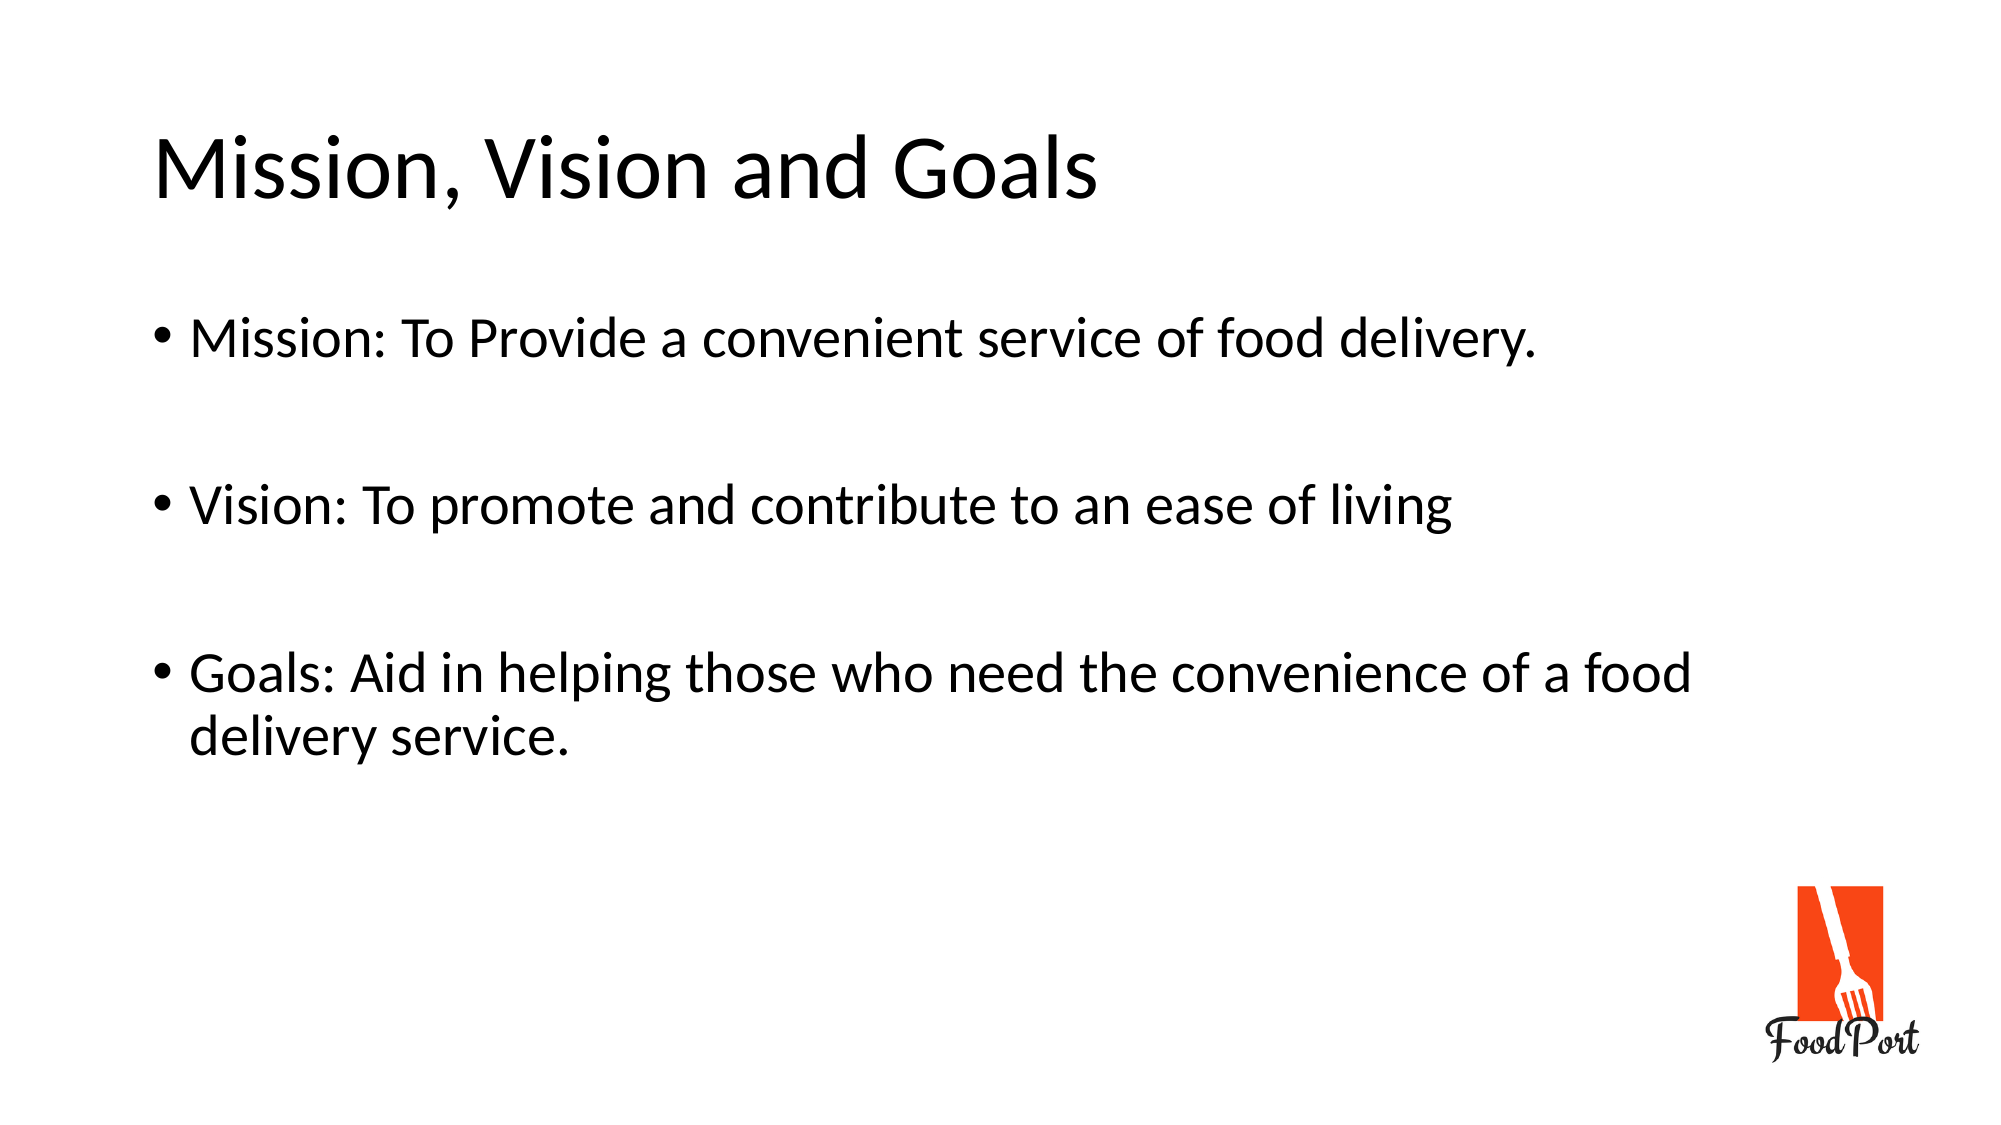

Mission, Vision and Goals
Mission: To Provide a convenient service of food delivery.

Vision: To promote and contribute to an ease of living

Goals: Aid in helping those who need the convenience of a food delivery service.